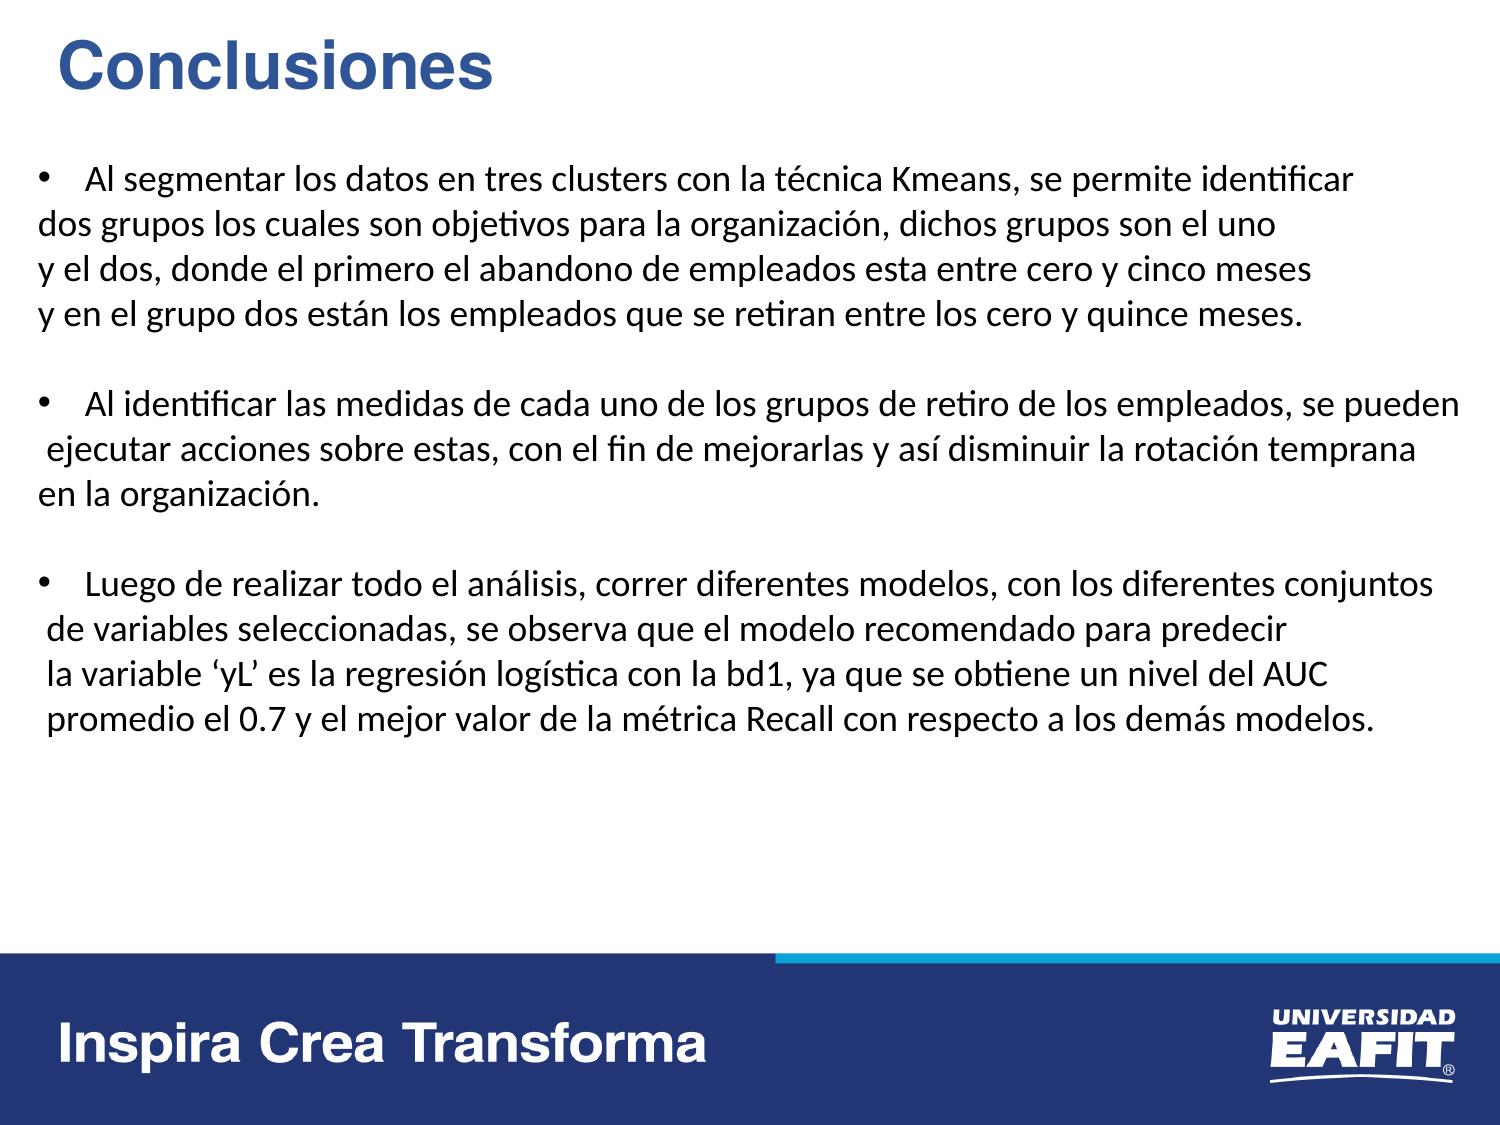

Conclusiones
Al segmentar los datos en tres clusters con la técnica Kmeans, se permite identificar
dos grupos los cuales son objetivos para la organización, dichos grupos son el uno
y el dos, donde el primero el abandono de empleados esta entre cero y cinco meses
y en el grupo dos están los empleados que se retiran entre los cero y quince meses.

Al identificar las medidas de cada uno de los grupos de retiro de los empleados, se pueden
 ejecutar acciones sobre estas, con el fin de mejorarlas y así disminuir la rotación temprana
en la organización.

Luego de realizar todo el análisis, correr diferentes modelos, con los diferentes conjuntos
 de variables seleccionadas, se observa que el modelo recomendado para predecir
 la variable ‘yL’ es la regresión logística con la bd1, ya que se obtiene un nivel del AUC
 promedio el 0.7 y el mejor valor de la métrica Recall con respecto a los demás modelos.